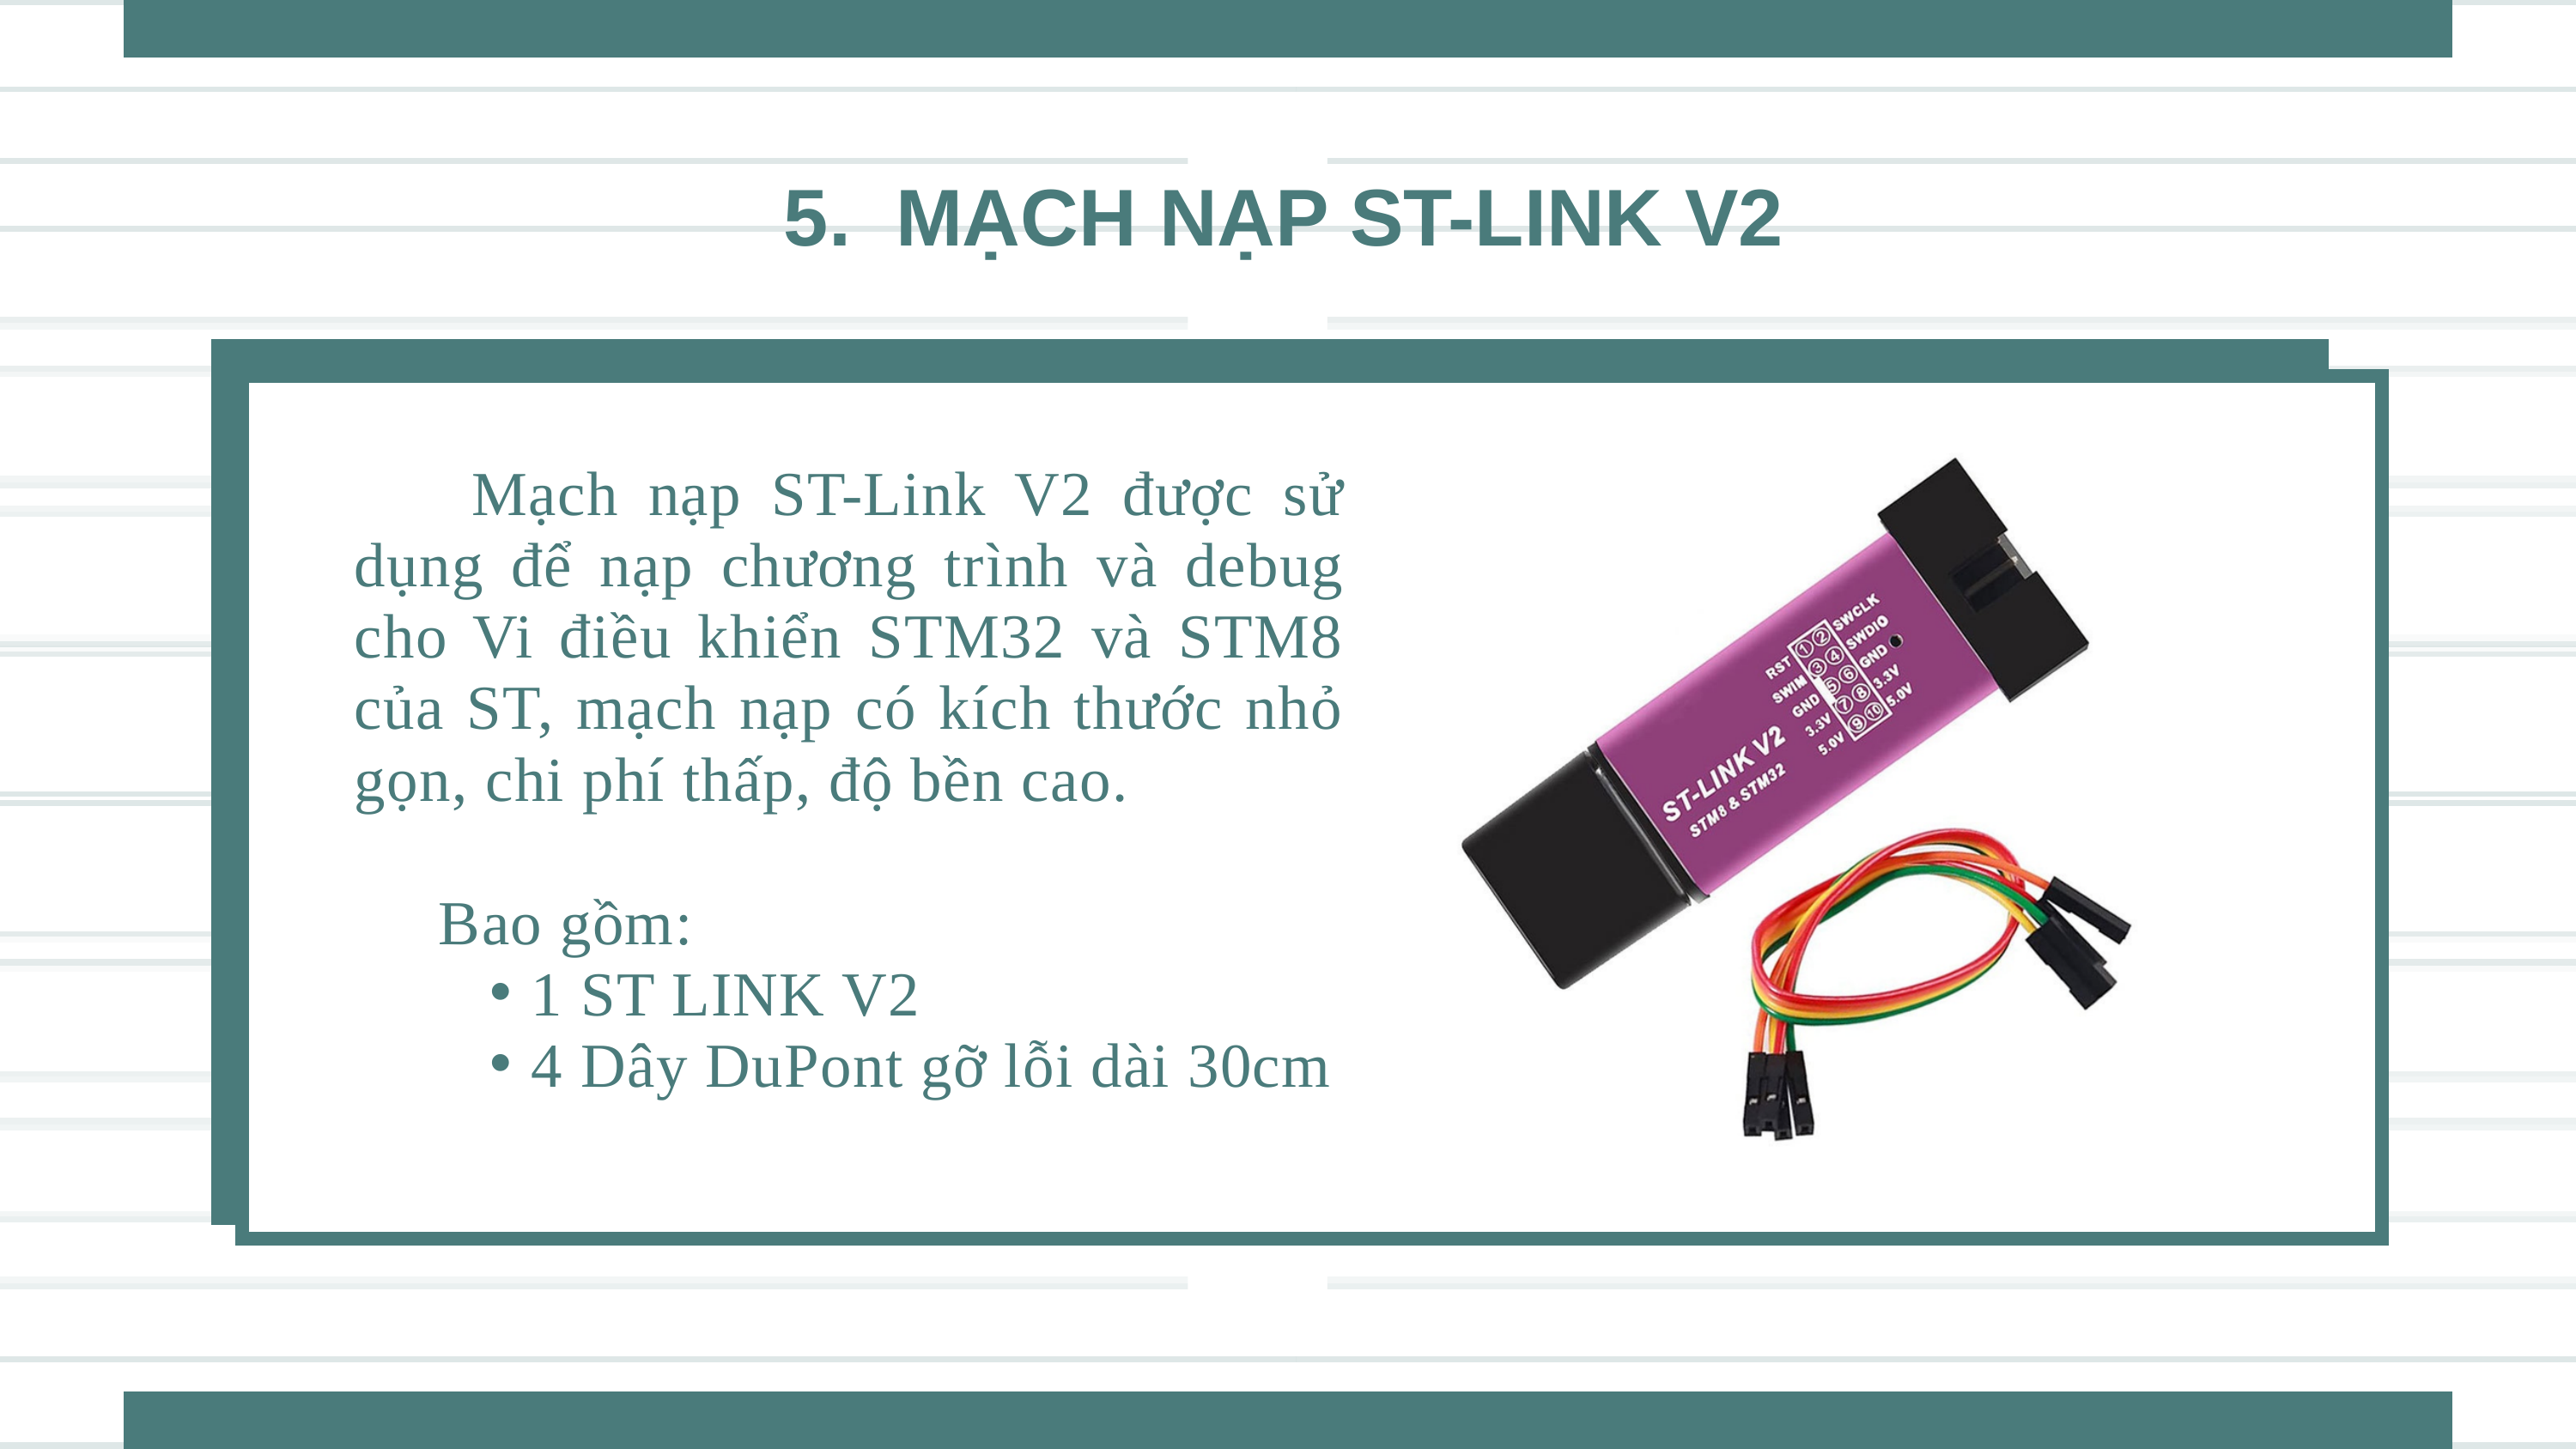

5.  MẠCH NẠP ST-LINK V2

    Mạch nạp ST-Link V2 được sử dụng để nạp chương trình và debug cho Vi điều khiển STM32 và STM8 của ST, mạch nạp có kích thước nhỏ gọn, chi phí thấp, độ bền cao.

     Bao gồm:
1 ST LINK V2
4 Dây DuPont gỡ lỗi dài 30cm